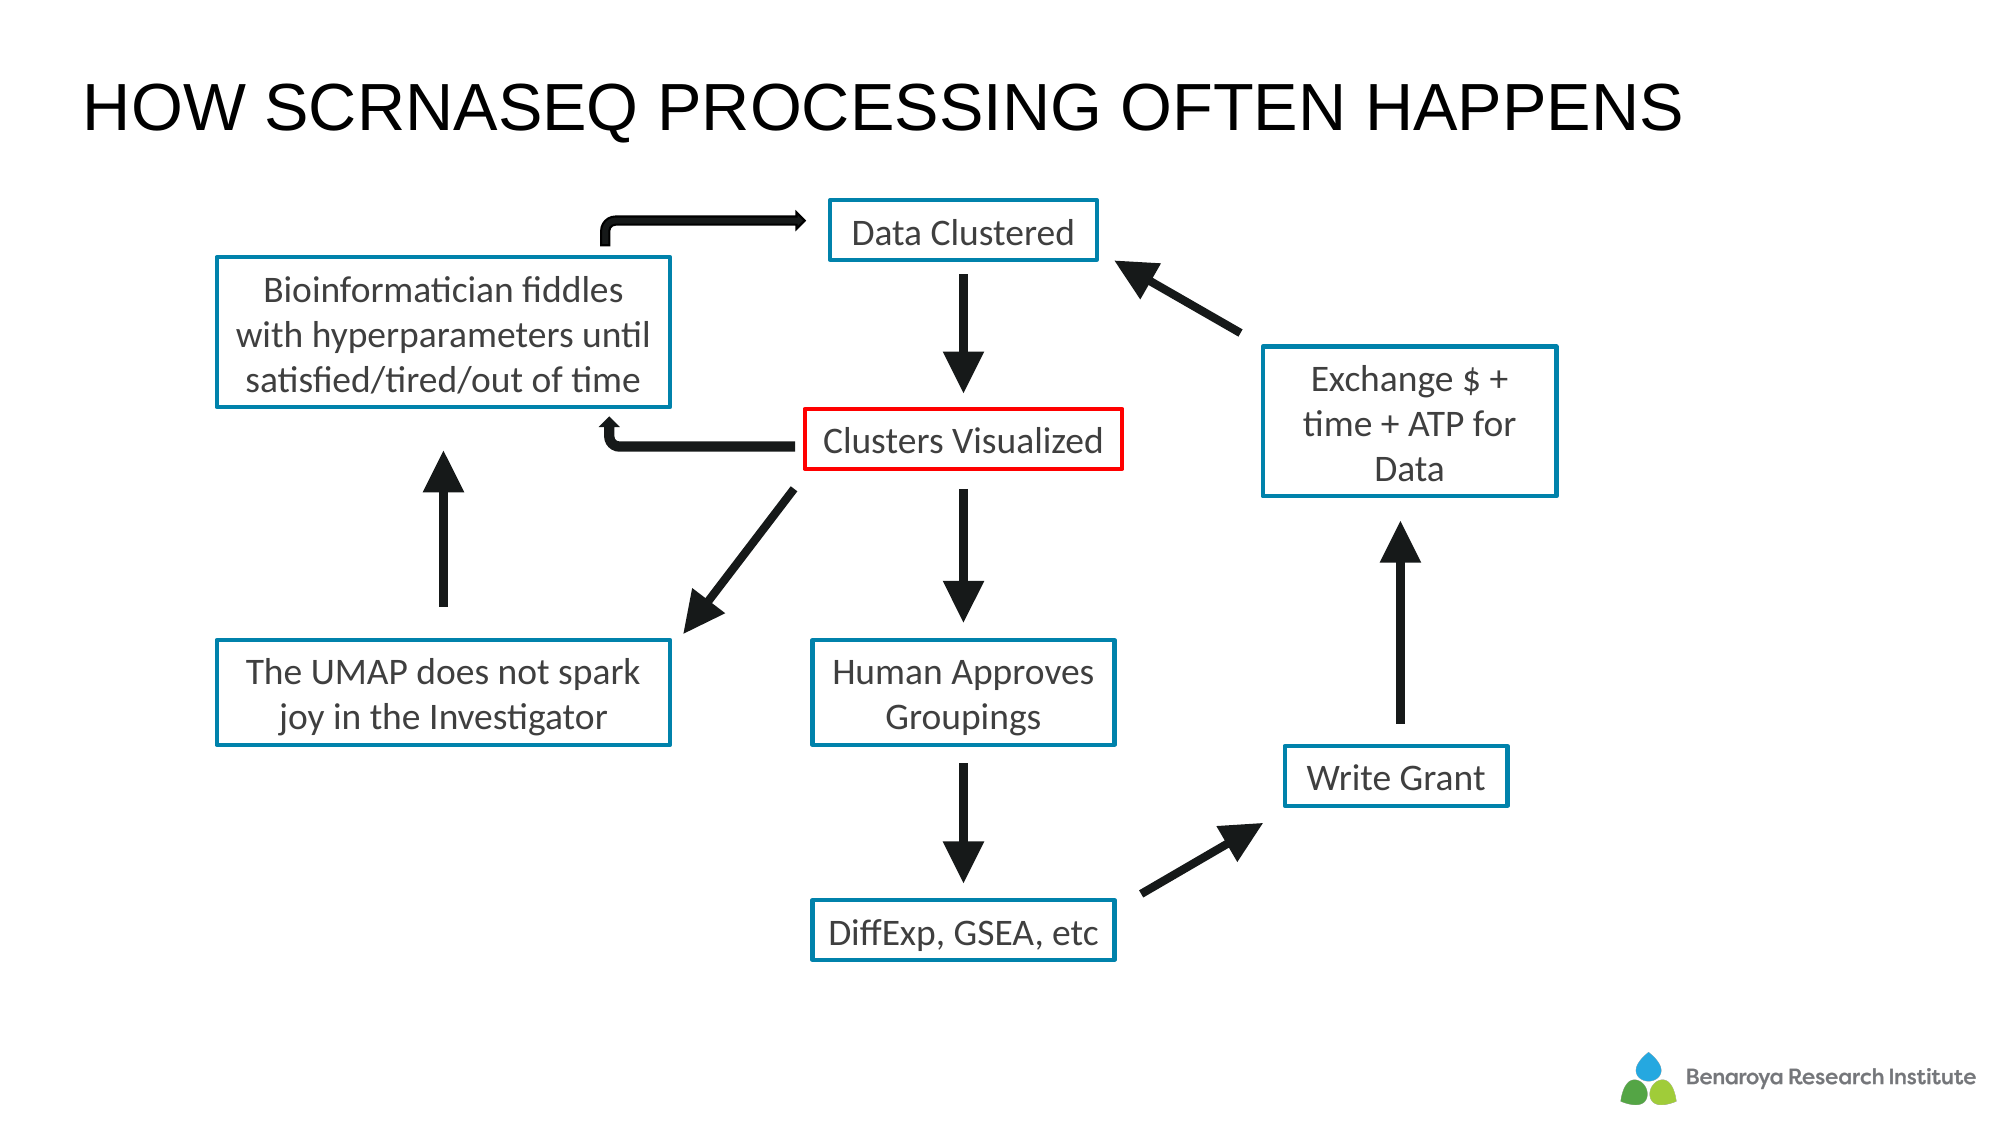

# How scRNAseq processing often happens
Data Clustered

Bioinformatician fiddles with hyperparameters until satisfied/tired/out of time

Exchange $ + time + ATP for Data
Clusters Visualized
The UMAP does not spark joy in the Investigator
Human Approves Groupings
Write Grant
DiffExp, GSEA, etc